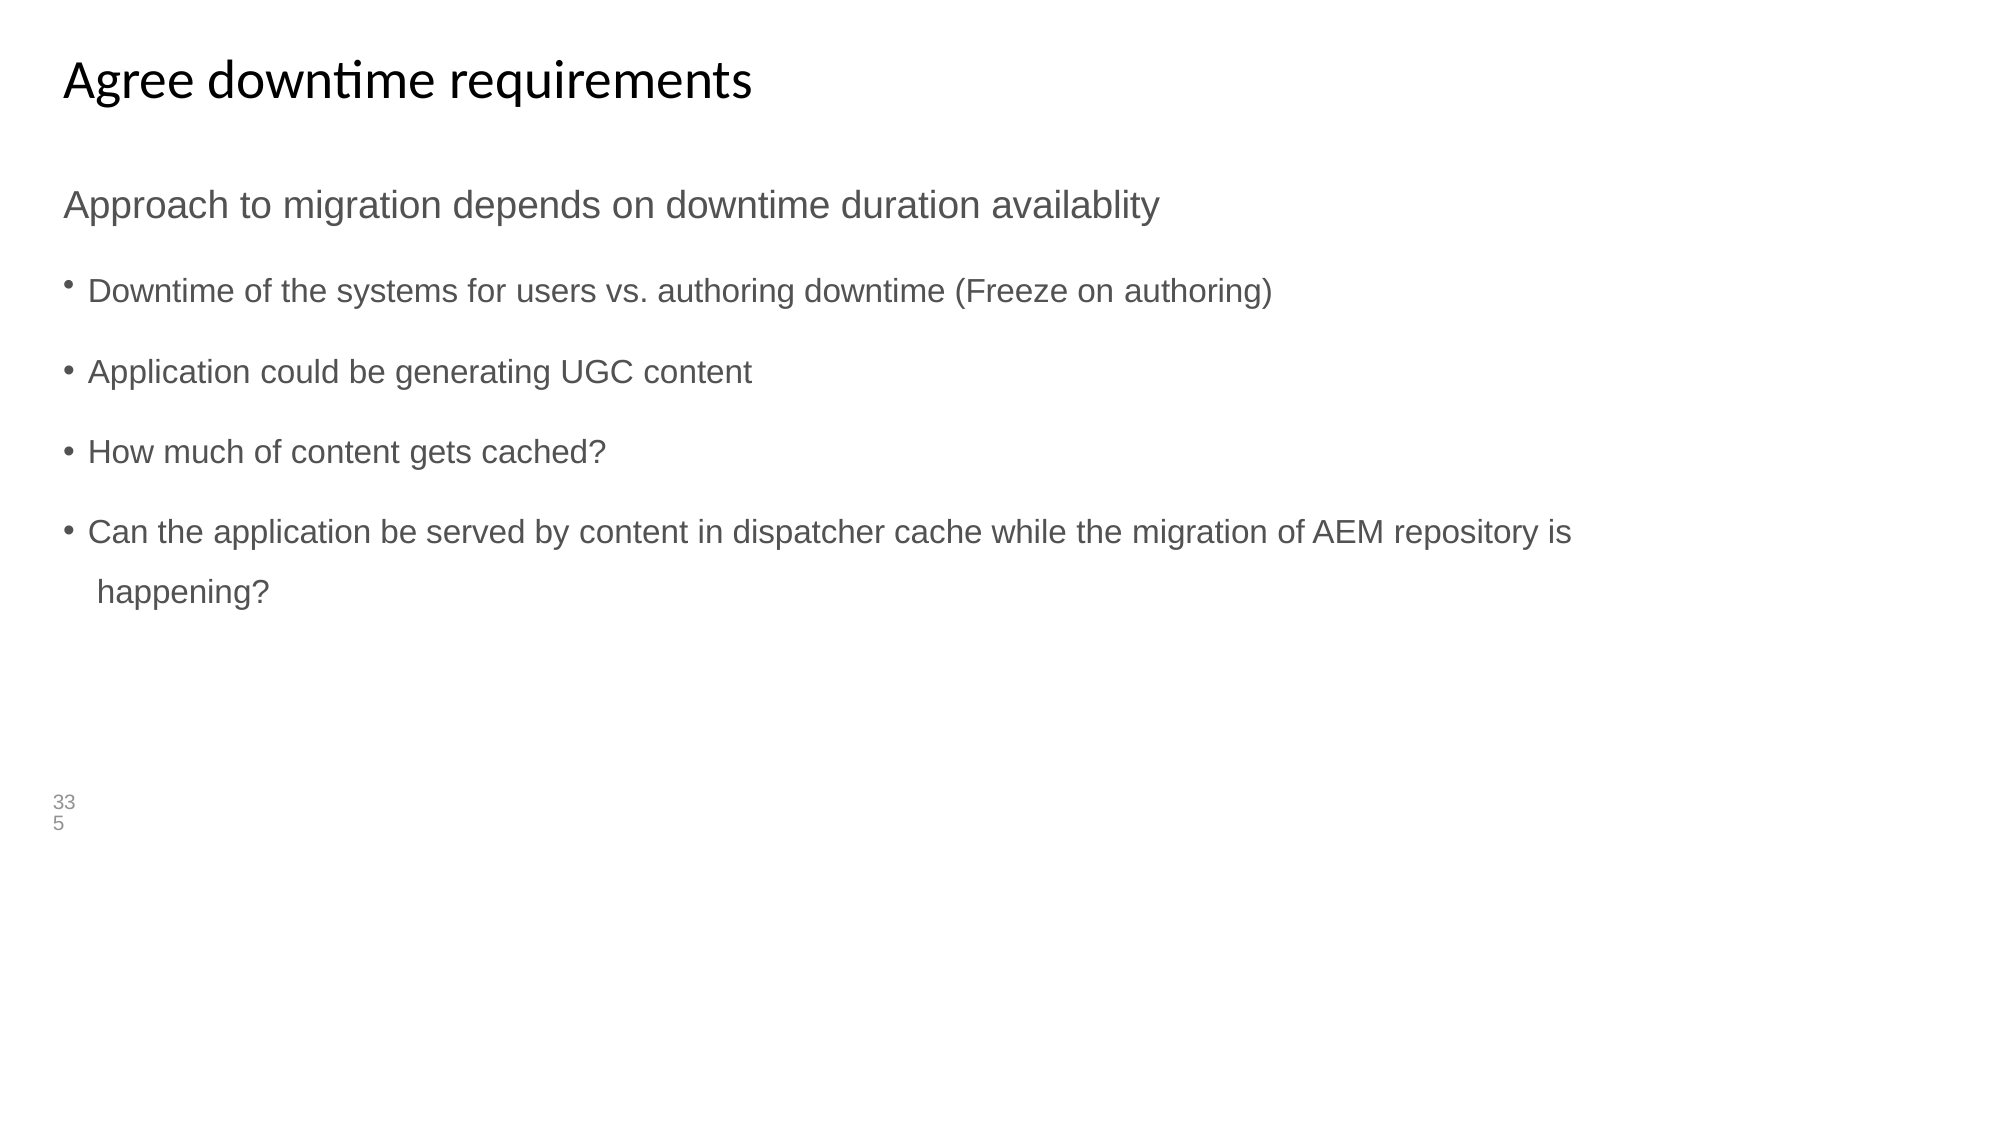

# Agree downtime requirements
Approach to migration depends on downtime duration availablity

Downtime of the systems for users vs. authoring downtime (Freeze on authoring)

Application could be generating UGC content

How much of content gets cached?
Can the application be served by content in dispatcher cache while the migration of AEM repository is  happening?
335